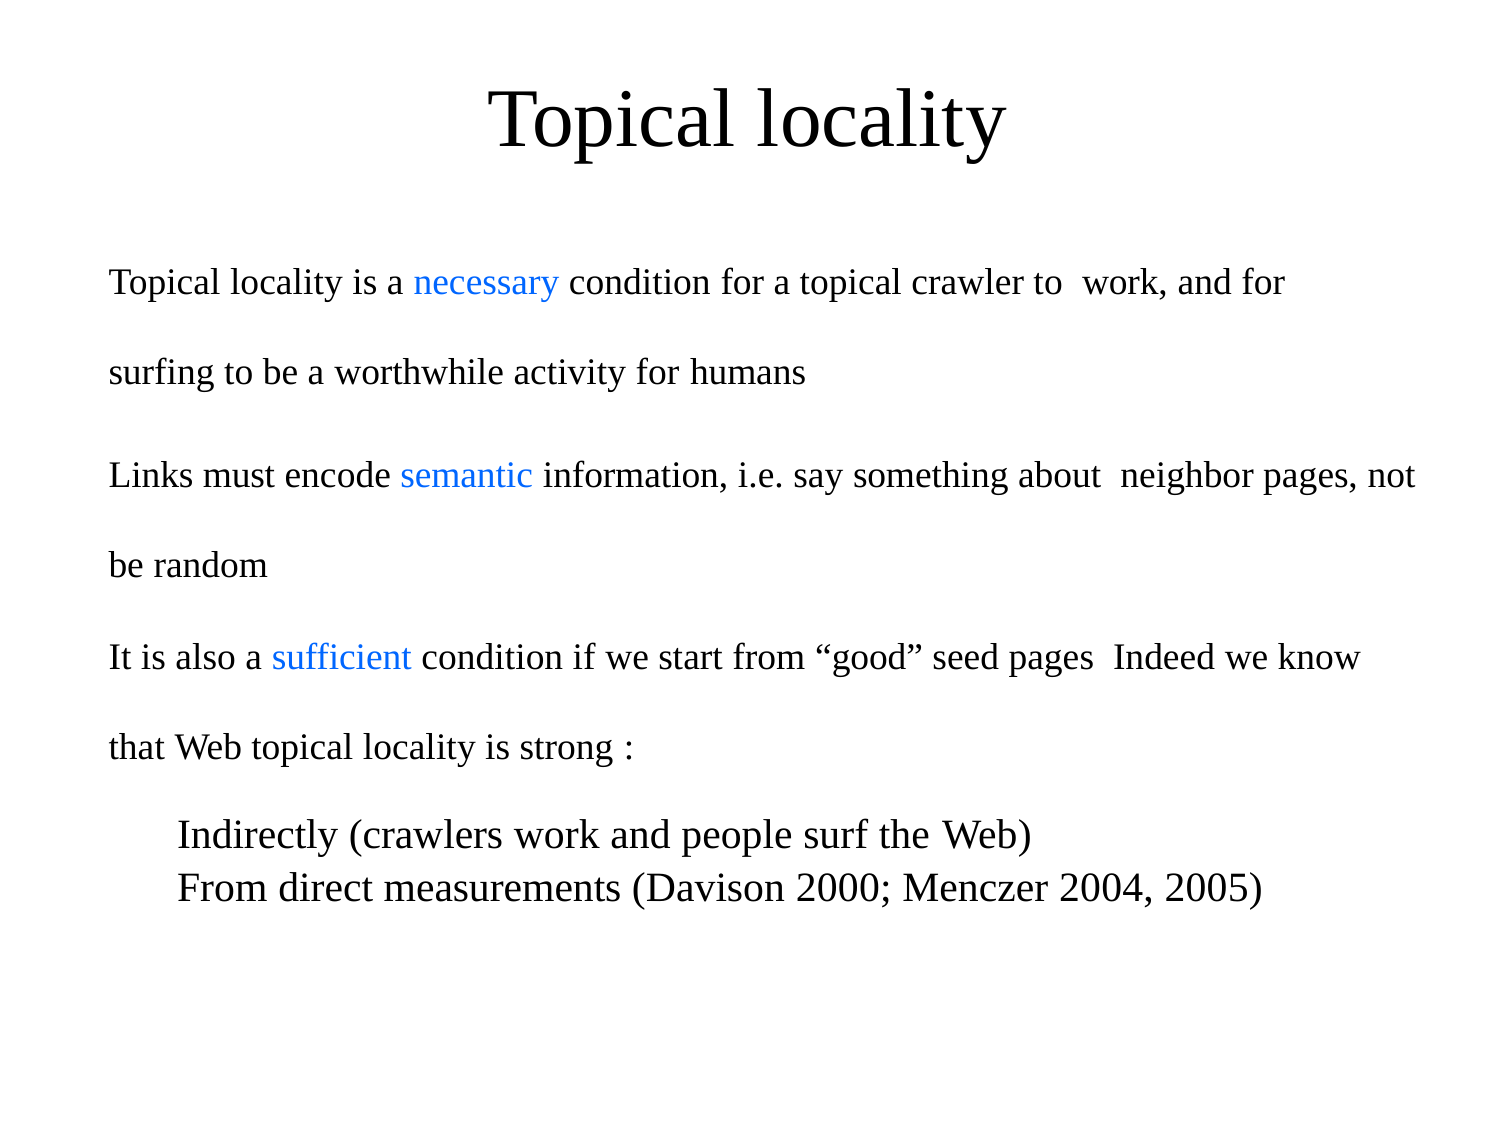

# Topical locality
Topical locality is a necessary condition for a topical crawler to  work, and for surfing to be a worthwhile activity for humans
Links must encode semantic information, i.e. say something about  neighbor pages, not be random
It is also a sufficient condition if we start from “good” seed pages  Indeed we know that Web topical locality is strong :
Indirectly (crawlers work and people surf the Web)
From direct measurements (Davison 2000; Menczer 2004, 2005)